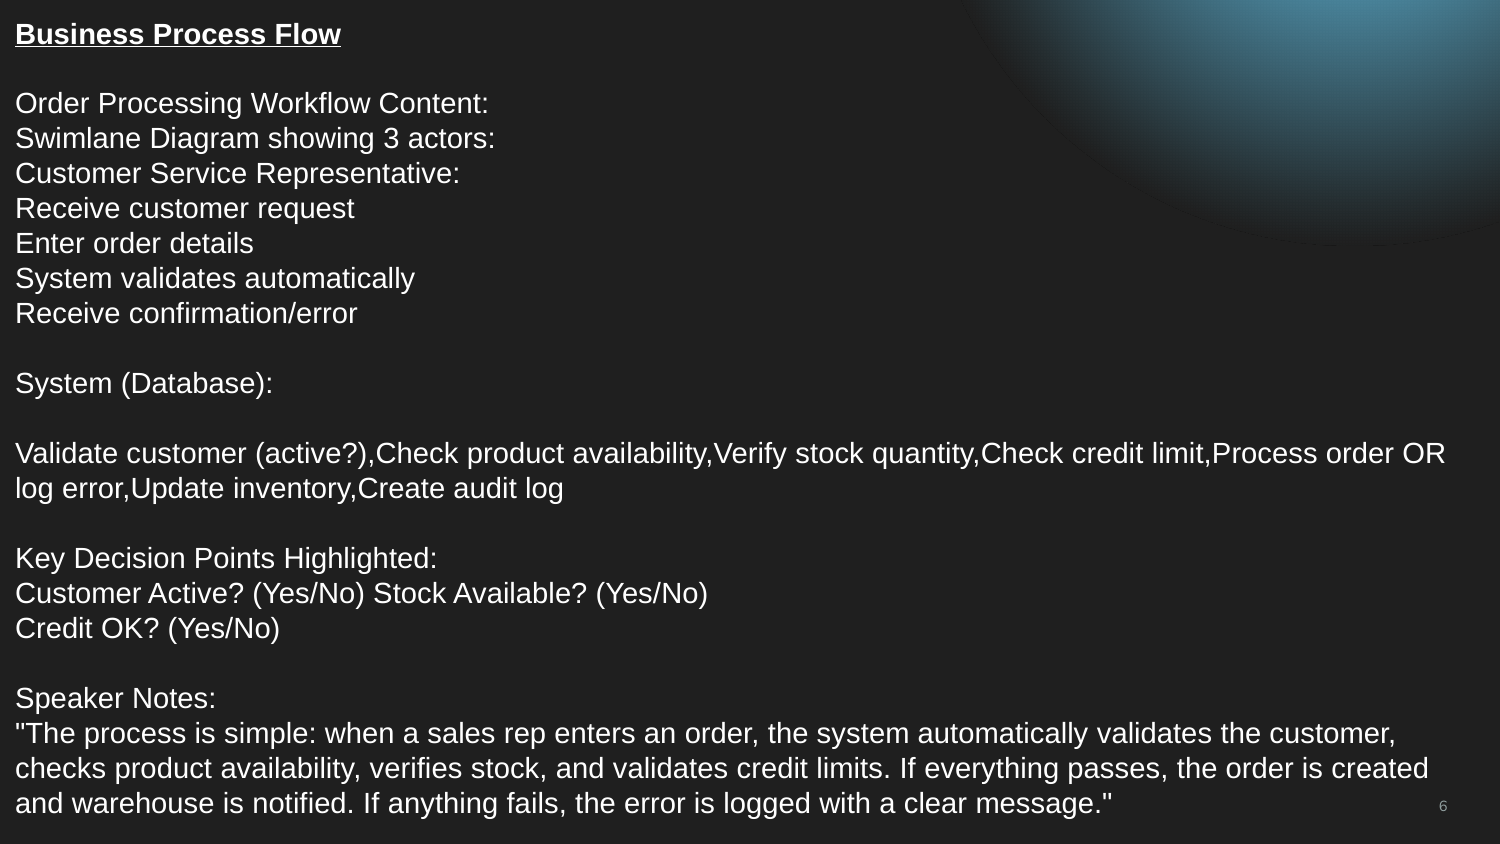

Business Process Flow

Order Processing Workflow Content:
Swimlane Diagram showing 3 actors:
Customer Service Representative:
Receive customer request
Enter order details
System validates automatically
Receive confirmation/error

System (Database):

Validate customer (active?),Check product availability,Verify stock quantity,Check credit limit,Process order OR log error,Update inventory,Create audit log

Key Decision Points Highlighted:
Customer Active? (Yes/No) Stock Available? (Yes/No)
Credit OK? (Yes/No)

Speaker Notes:
"The process is simple: when a sales rep enters an order, the system automatically validates the customer,
checks product availability, verifies stock, and validates credit limits. If everything passes, the order is created and warehouse is notified. If anything fails, the error is logged with a clear message."